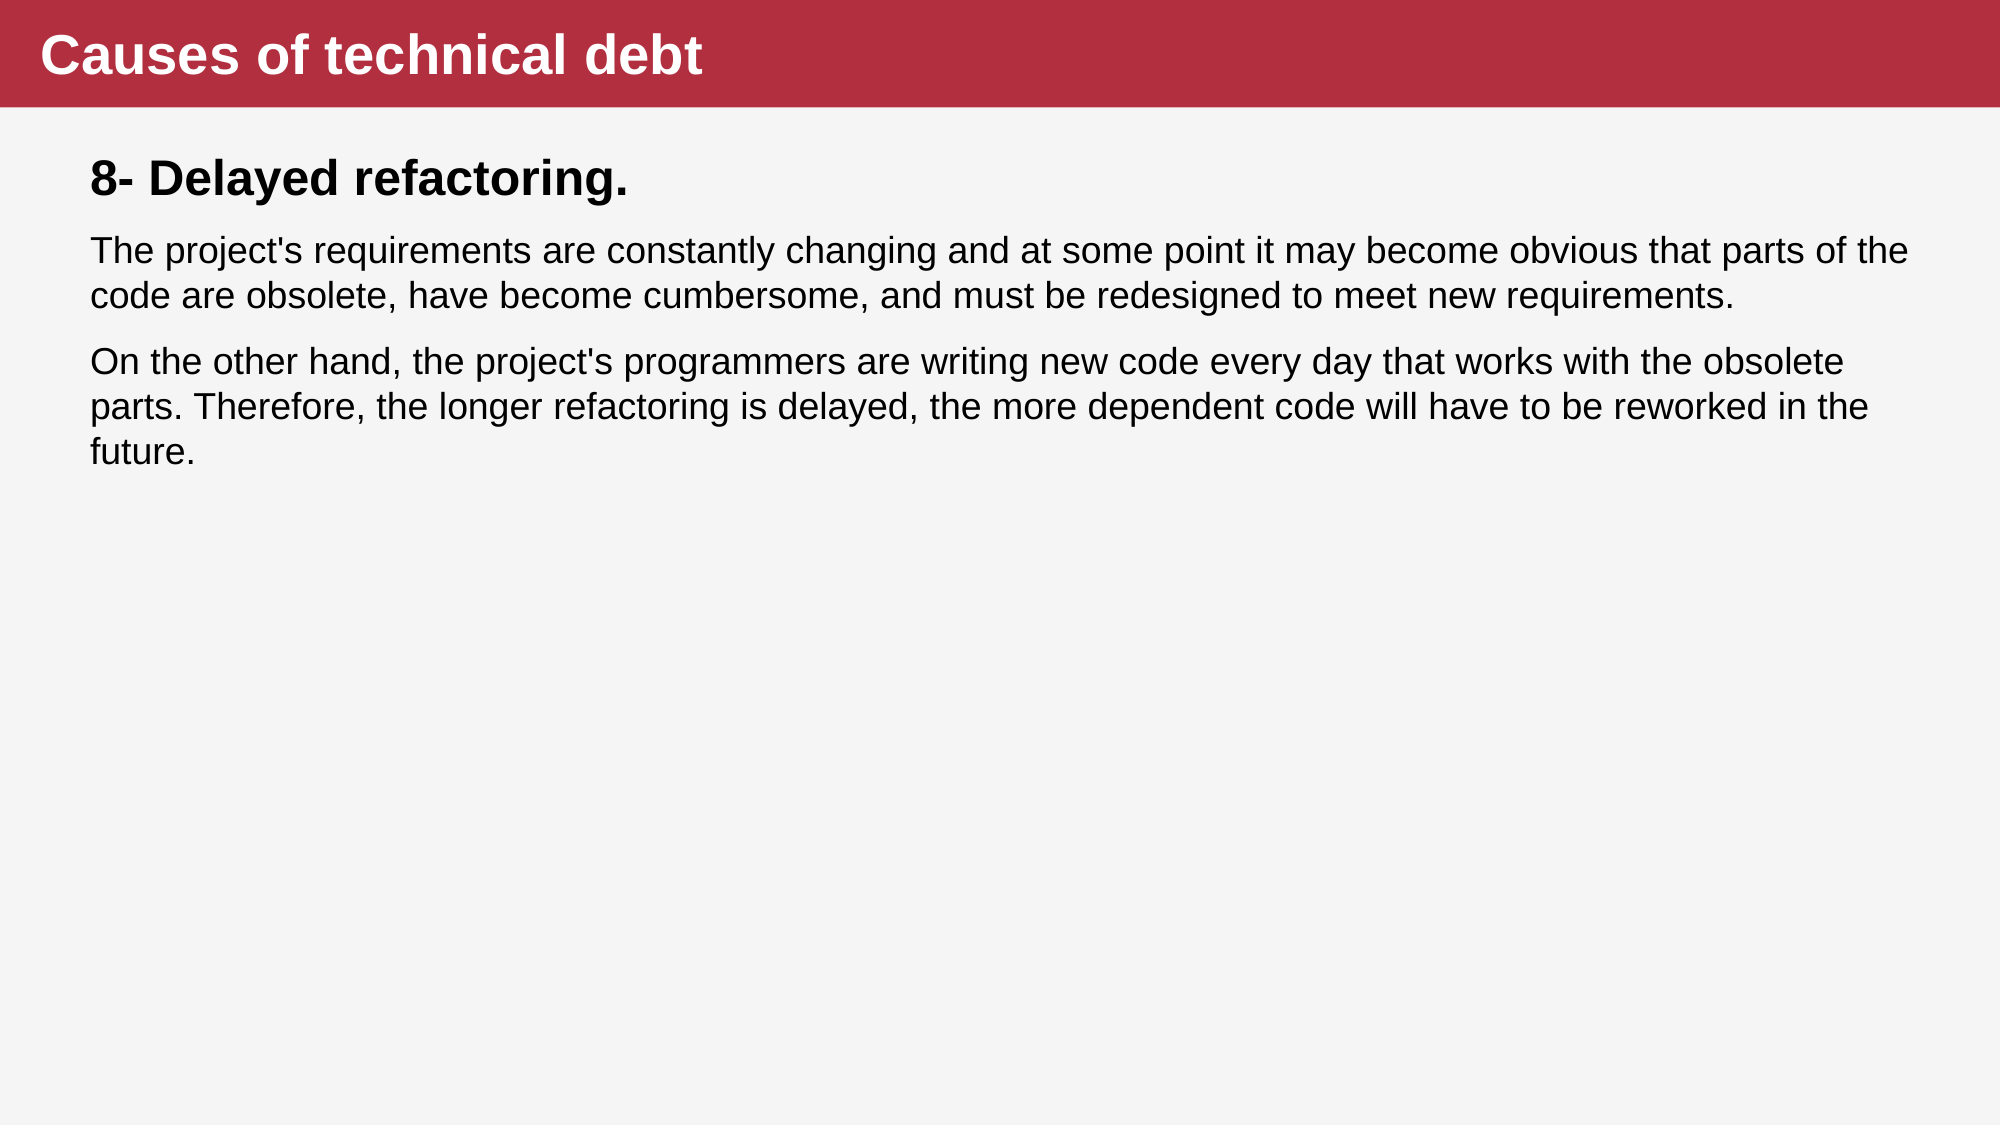

# Causes of technical debt
8- Delayed refactoring.
The project's requirements are constantly changing and at some point it may become obvious that parts of the code are obsolete, have become cumbersome, and must be redesigned to meet new requirements.
On the other hand, the project's programmers are writing new code every day that works with the obsolete parts. Therefore, the longer refactoring is delayed, the more dependent code will have to be reworked in the future.